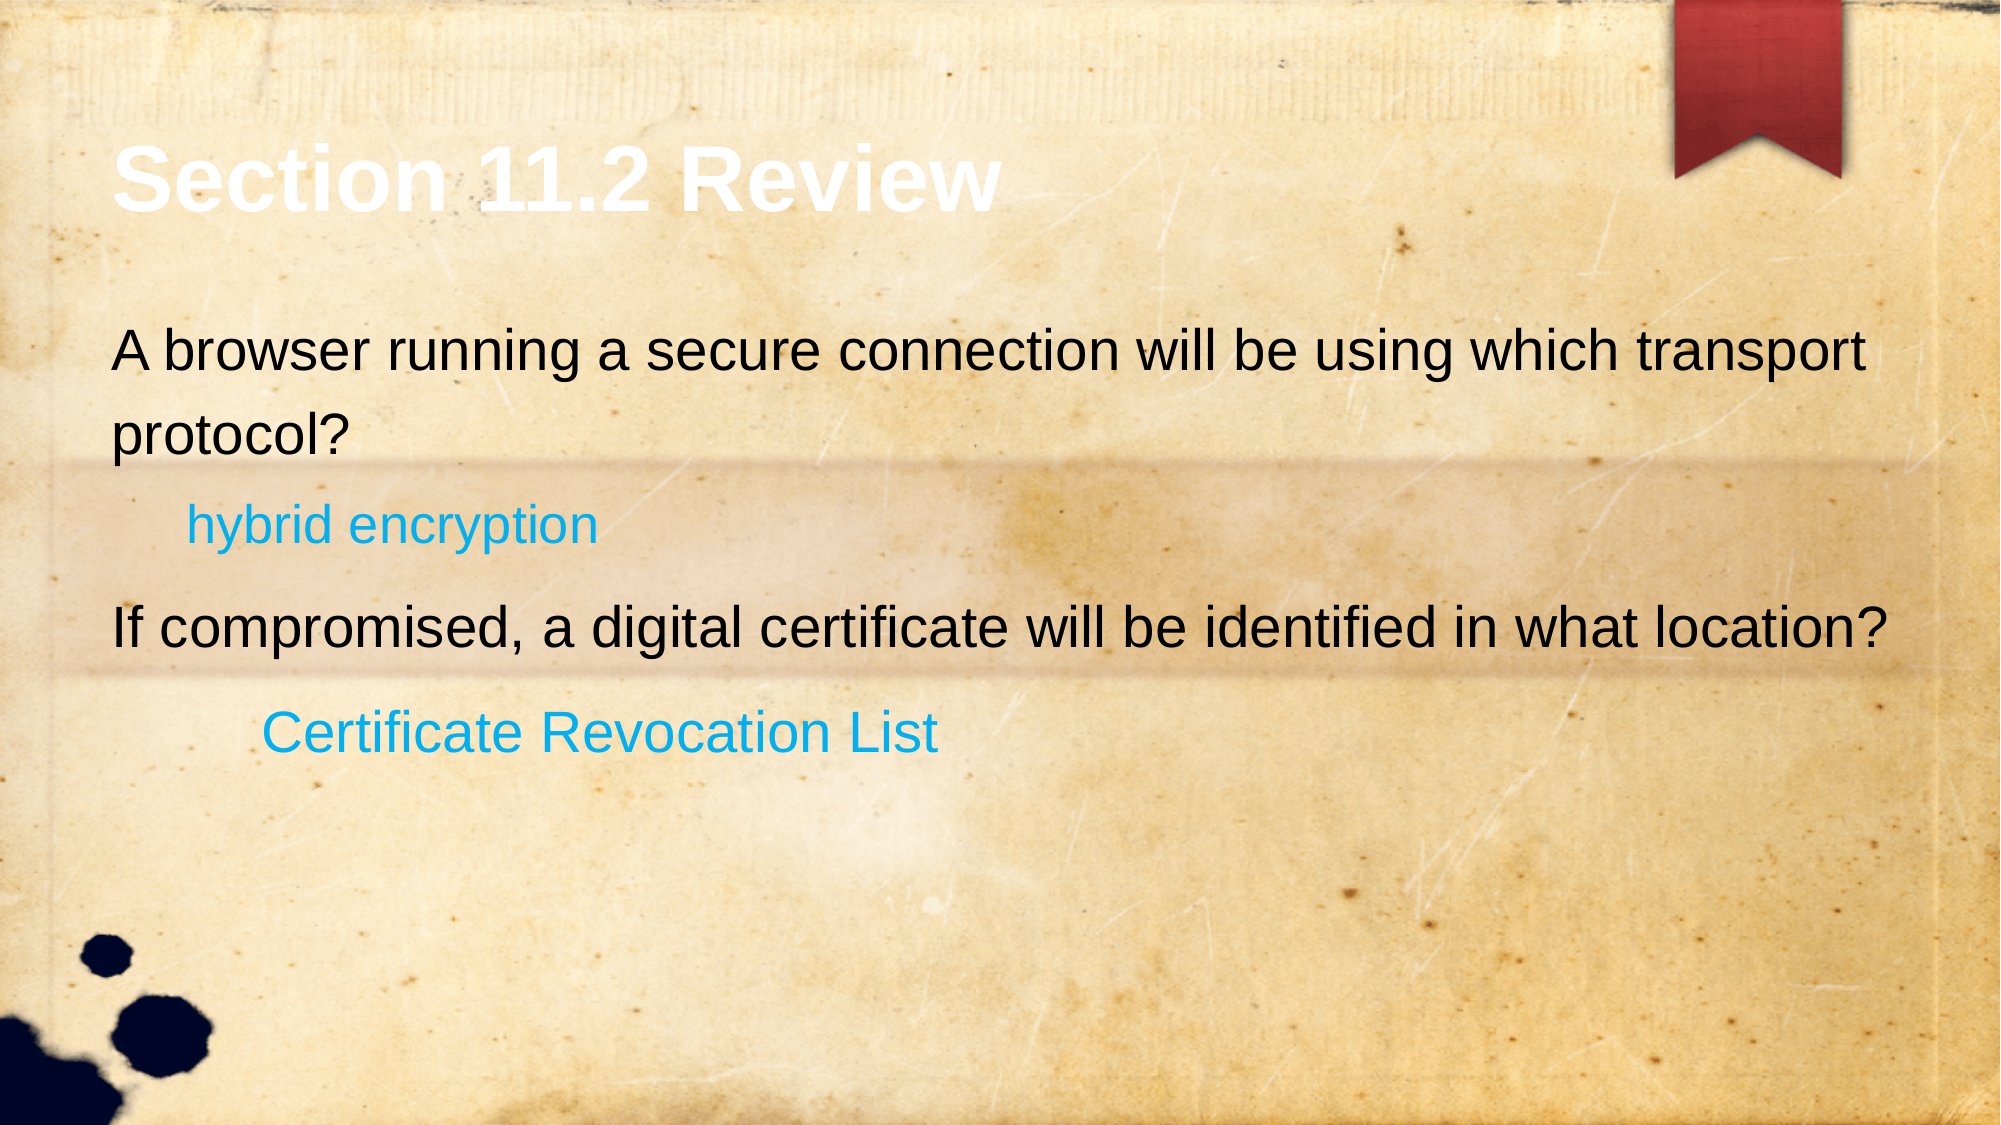

Section 11.2 Review
A browser running a secure connection will be using which transport protocol?
hybrid encryption
If compromised, a digital certificate will be identified in what location?
	Certificate Revocation List